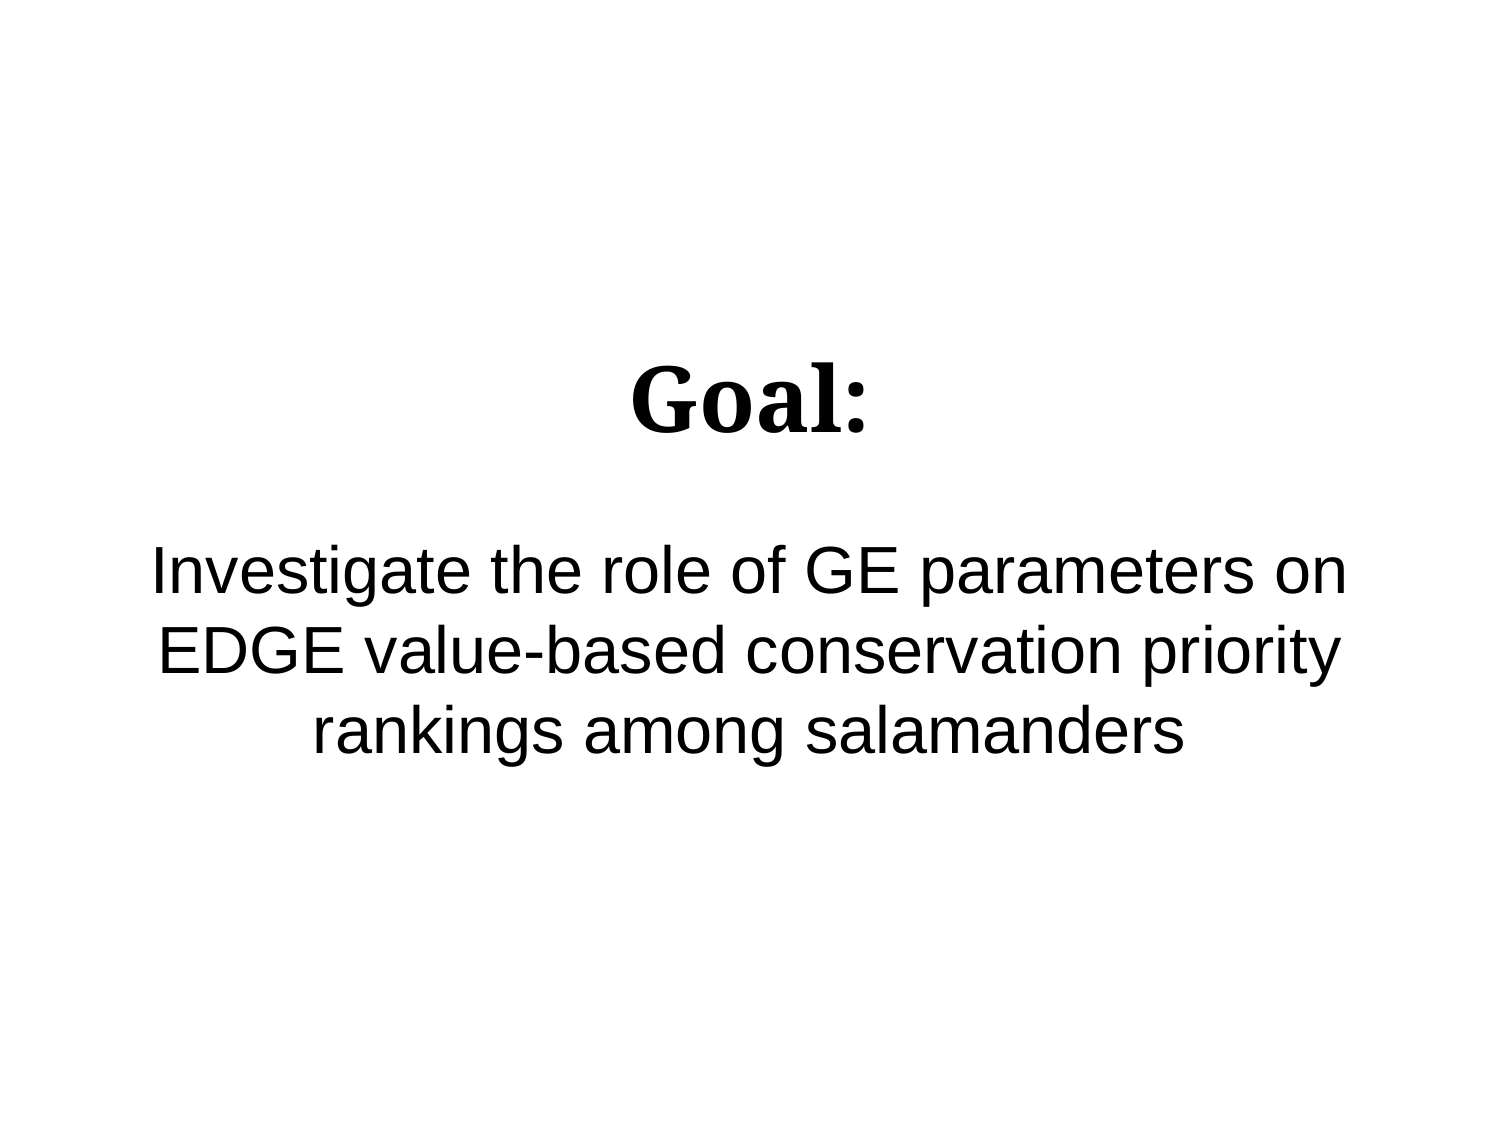

# Goal:
Investigate the role of GE parameters on EDGE value-based conservation priority rankings among salamanders